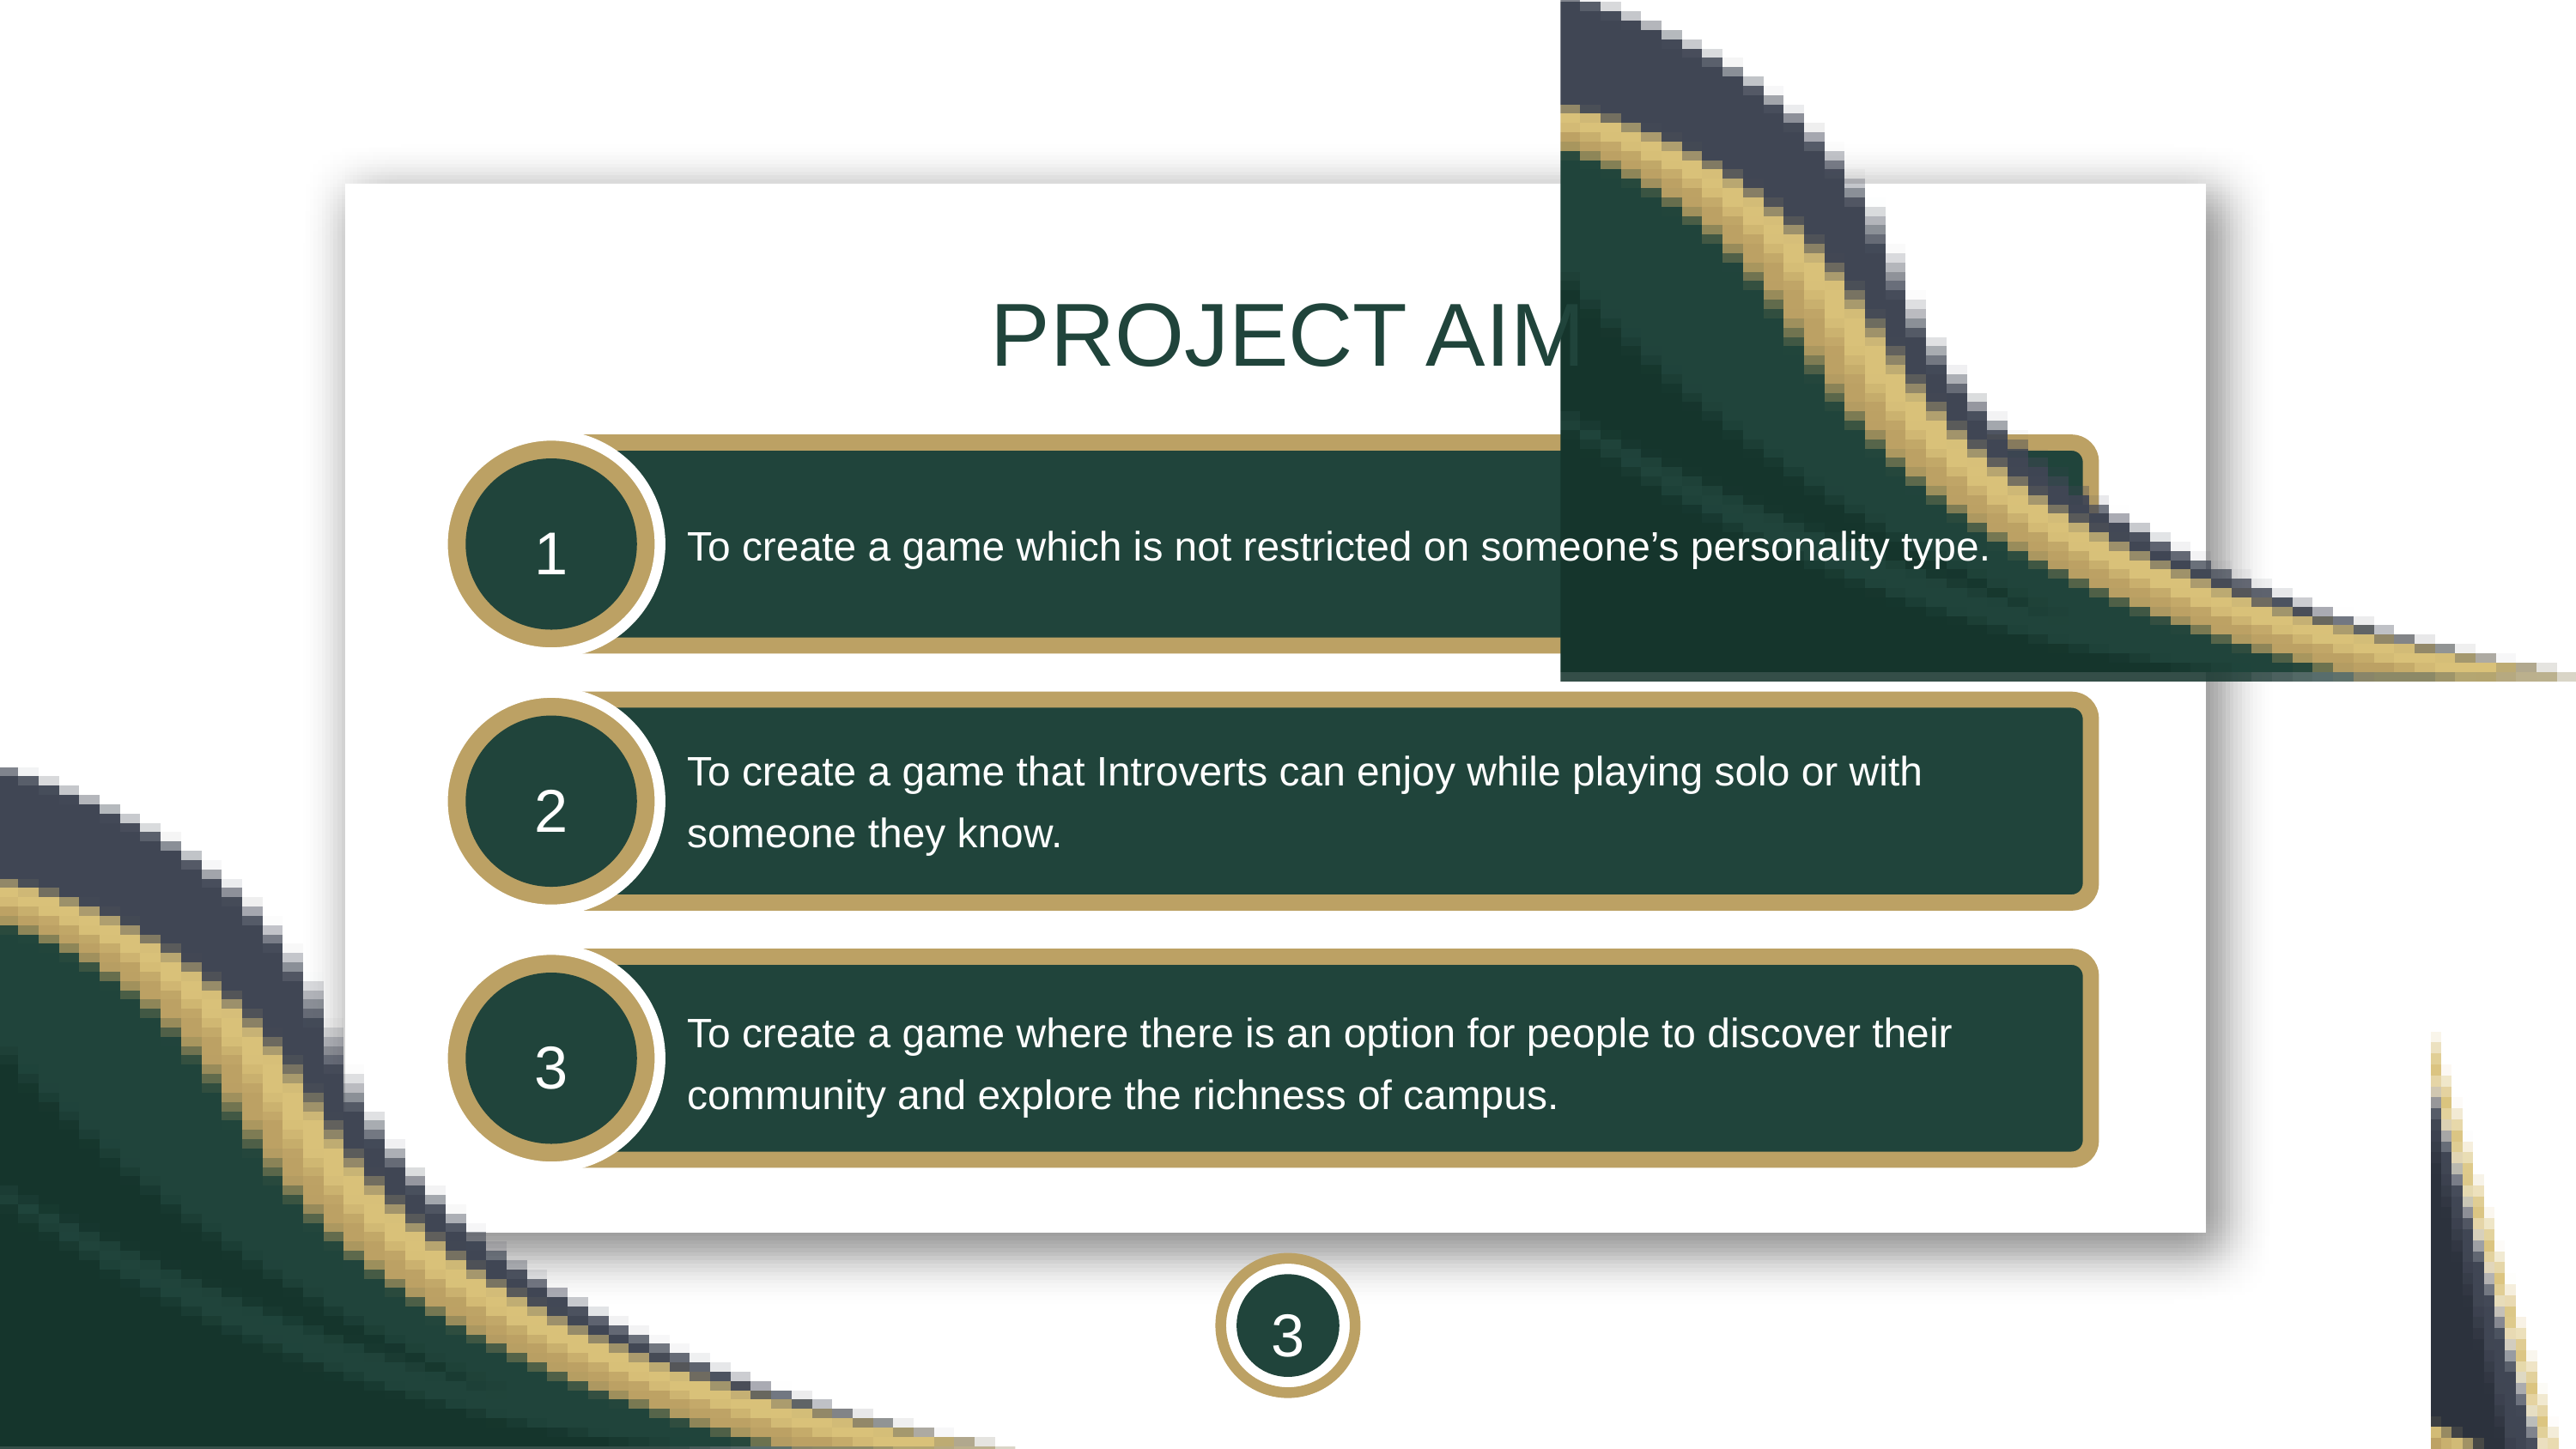

PROJECT AIM

1
To create a game which is not restricted on someone’s personality type.

To create a game that Introverts can enjoy while playing solo or with someone they know.
2

To create a game where there is an option for people to discover their community and explore the richness of campus.
3

3